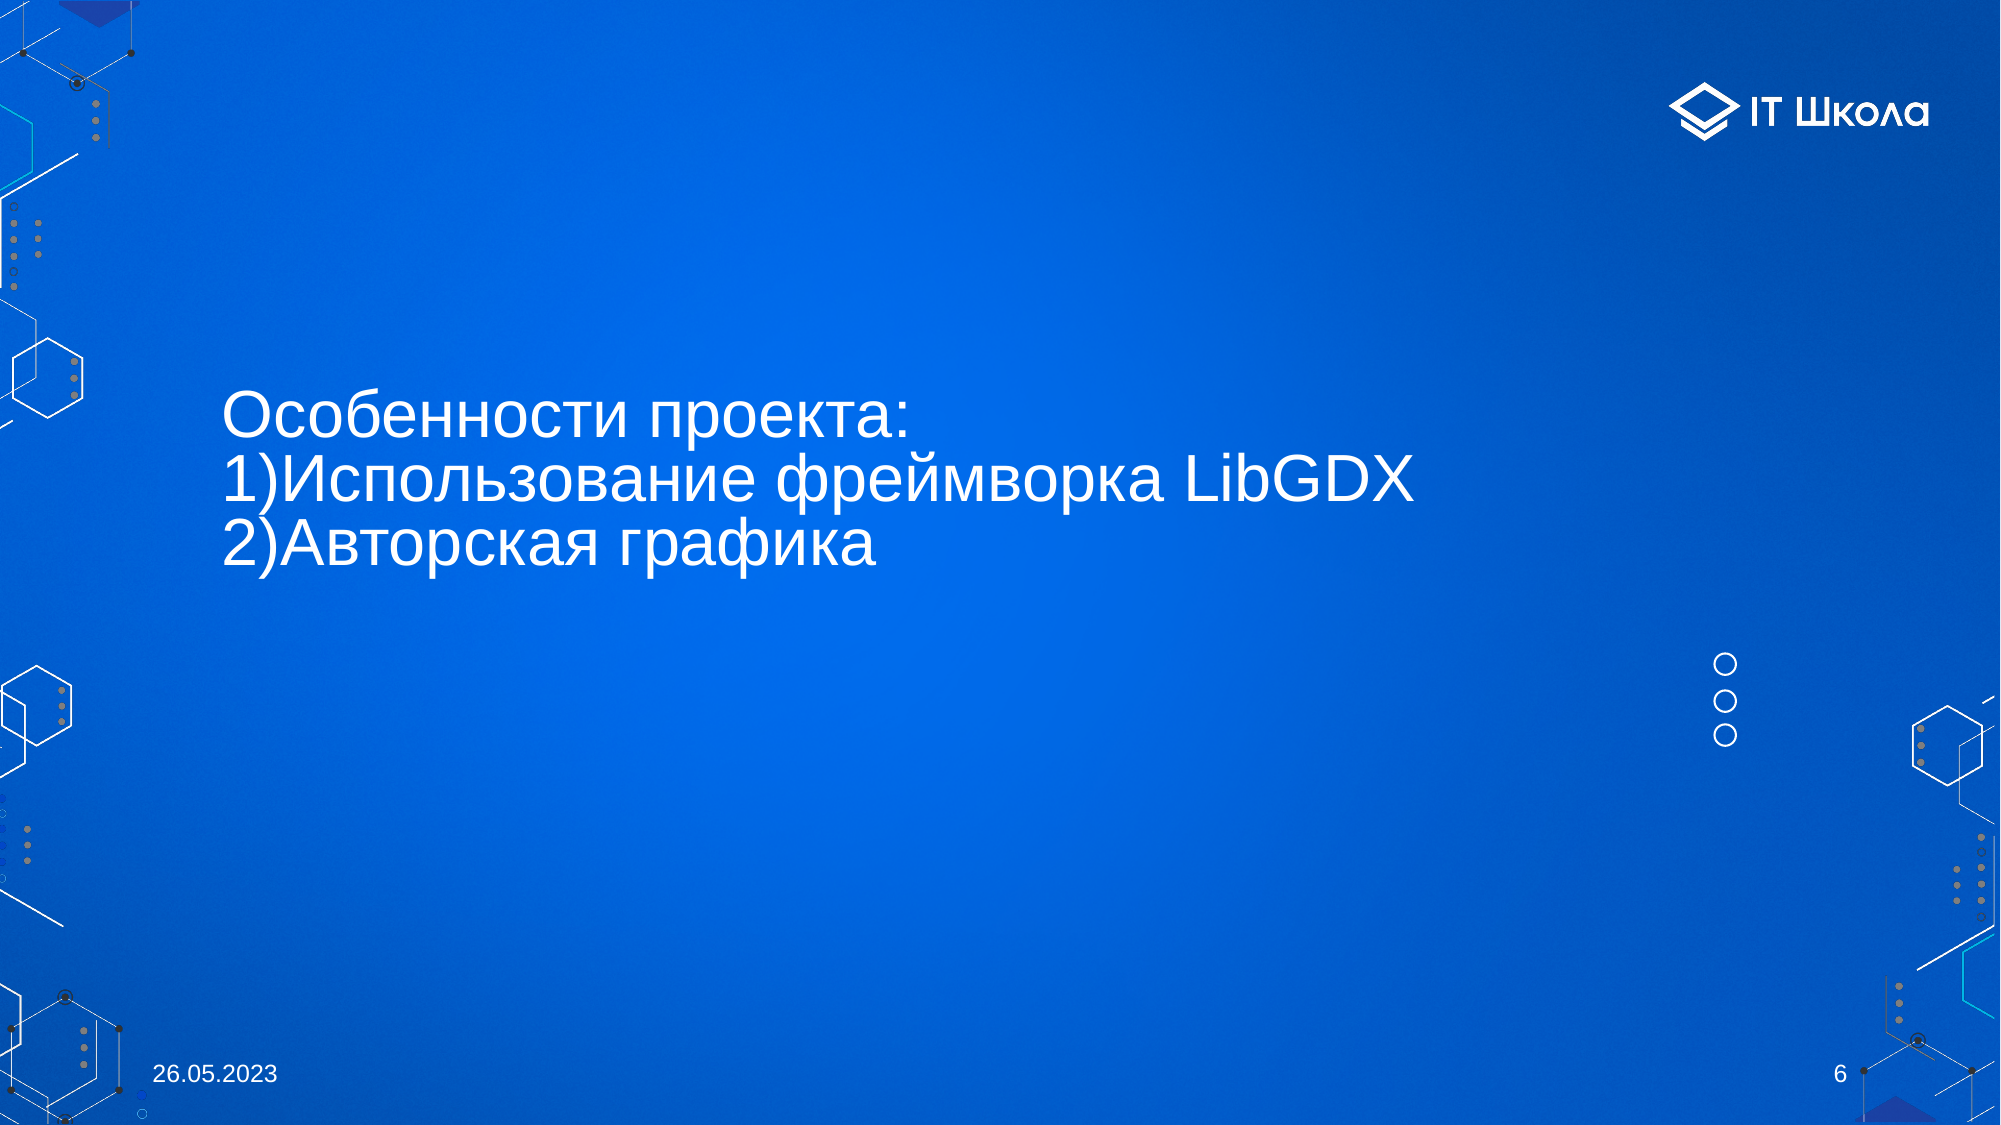

# Особенности проекта: 1)Использование фреймворка LibGDX 2)Авторская графика

26.05.2023
6